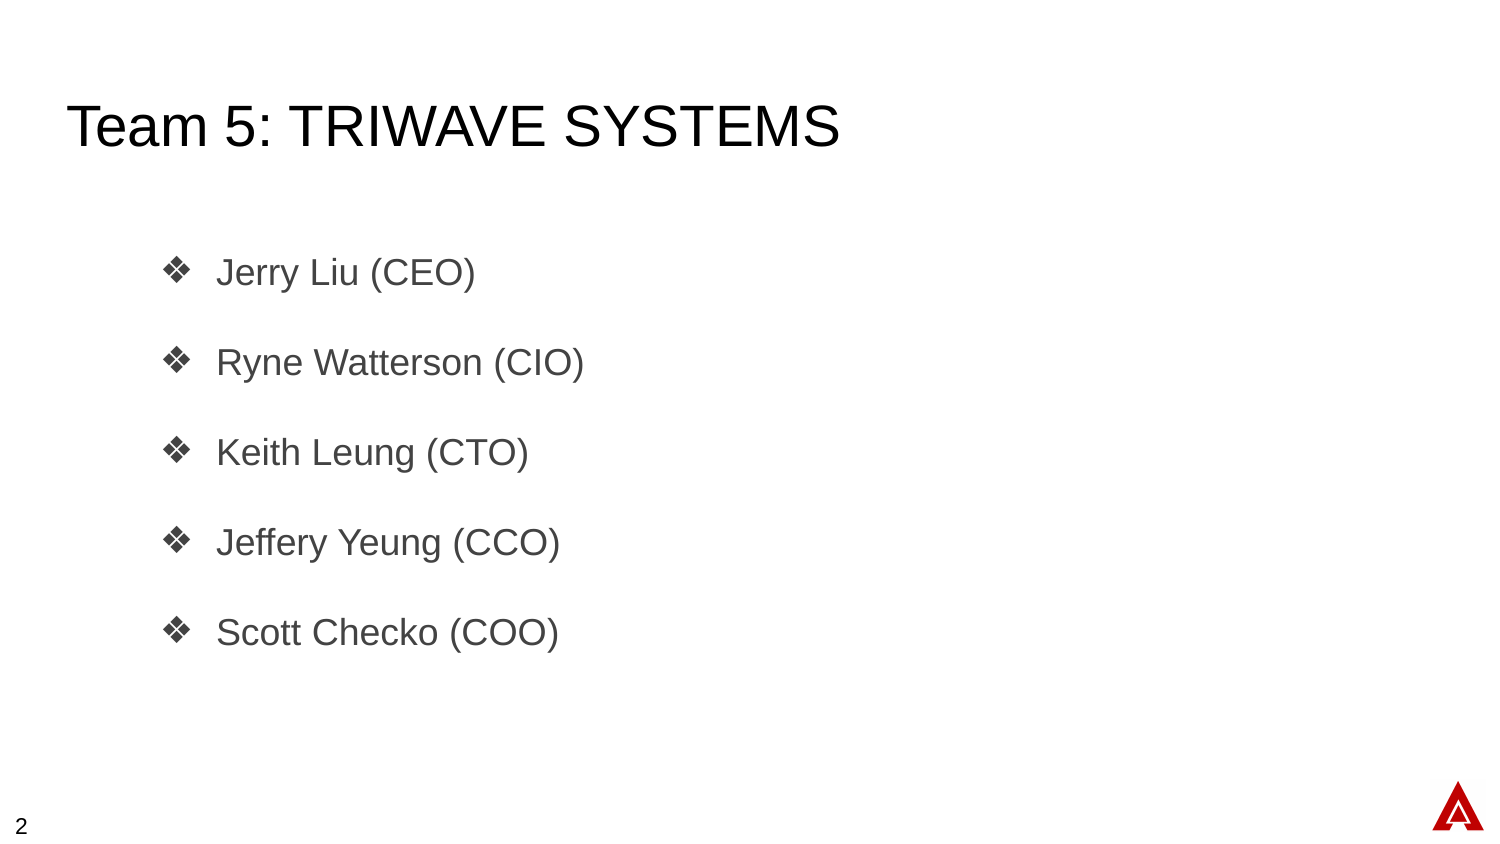

# Team 5: TRIWAVE SYSTEMS
Jerry Liu (CEO)
Ryne Watterson (CIO)
Keith Leung (CTO)
Jeffery Yeung (CCO)
Scott Checko (COO)
2